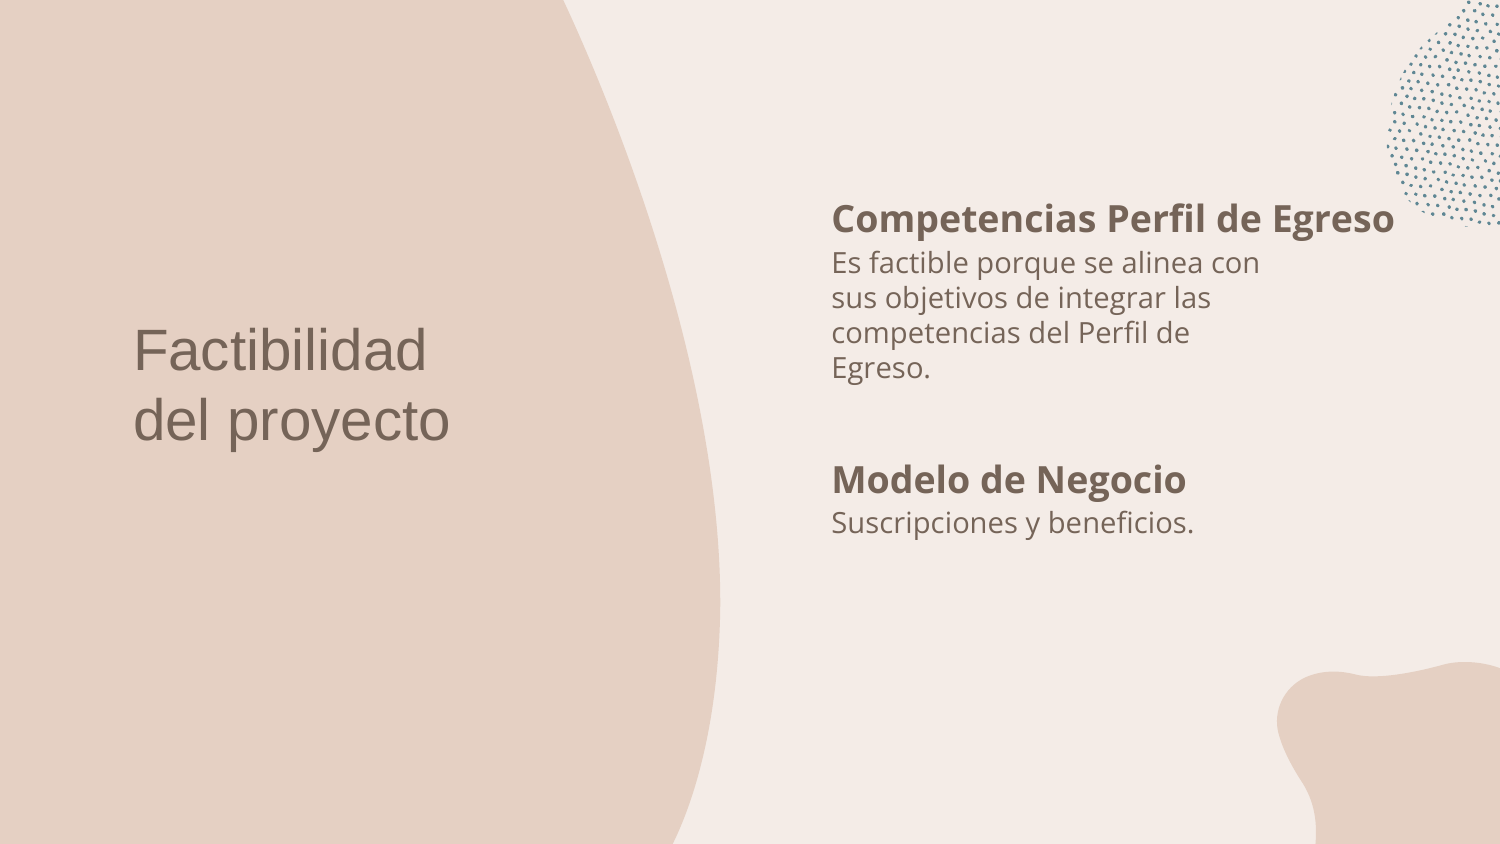

Competencias Perfil de Egreso
Es factible porque se alinea con sus objetivos de integrar las competencias del Perfil de Egreso.
# Factibilidad del proyecto
Modelo de Negocio
Suscripciones y beneficios.